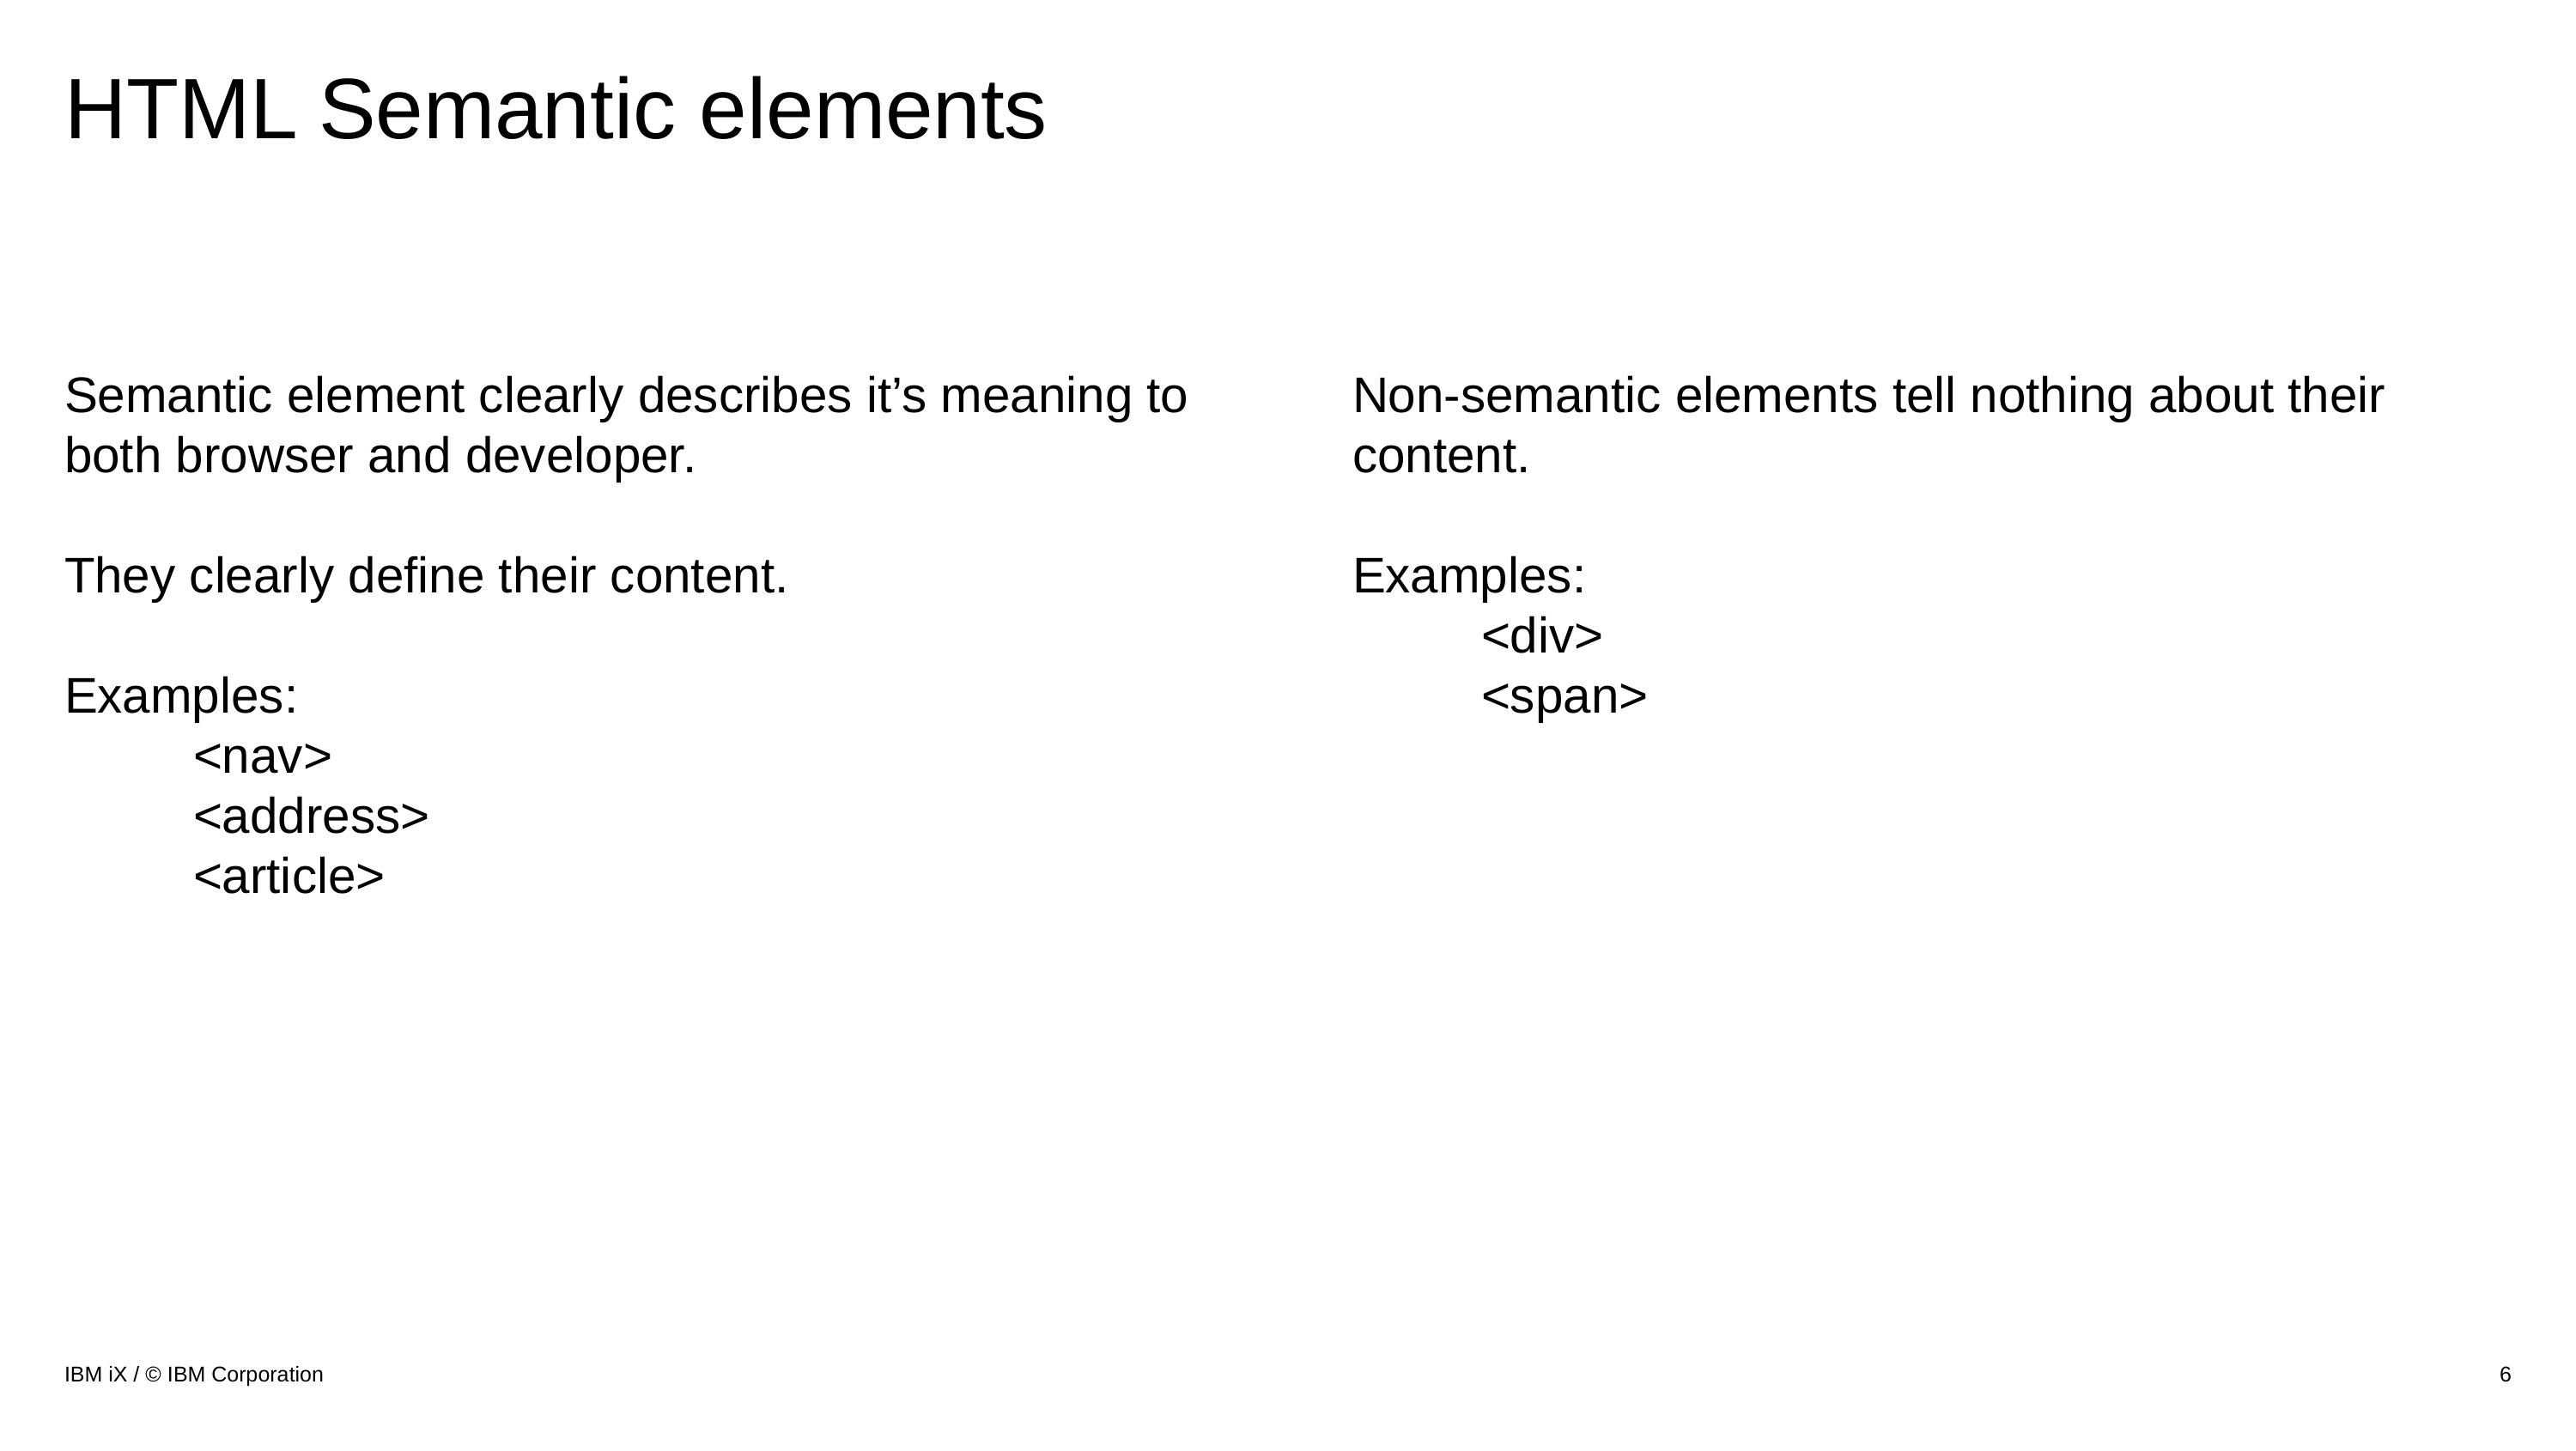

# HTML Semantic elements
Semantic element clearly describes it’s meaning to both browser and developer.

They clearly define their content.

Examples:
	<nav>
	<address>
	<article>
Non-semantic elements tell nothing about their content.

Examples:
	<div>
	<span>

IBM iX / © IBM Corporation
6